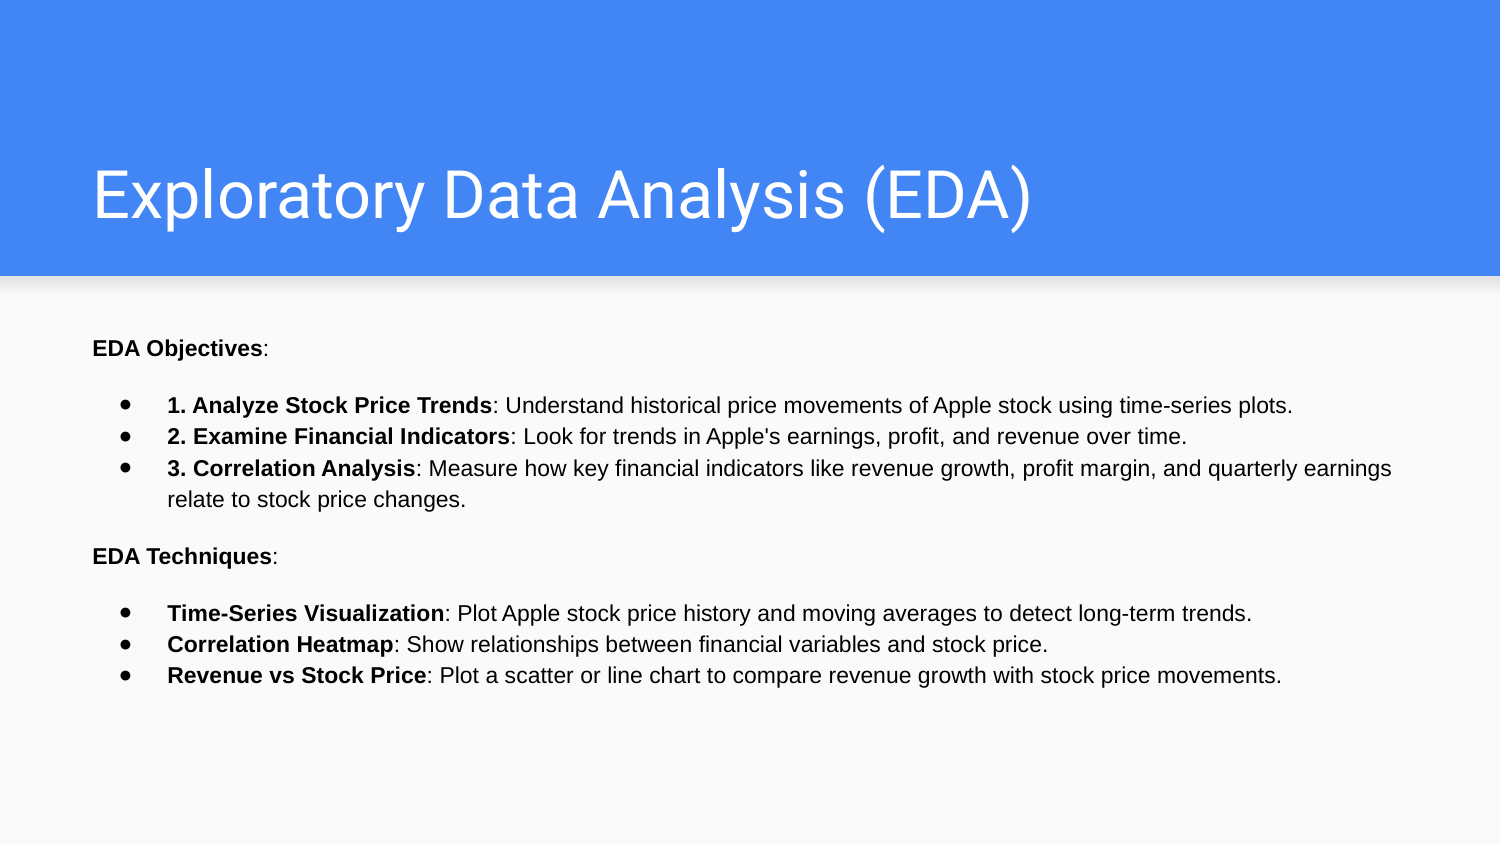

# Exploratory Data Analysis (EDA)
EDA Objectives:
1. Analyze Stock Price Trends: Understand historical price movements of Apple stock using time-series plots.
2. Examine Financial Indicators: Look for trends in Apple's earnings, profit, and revenue over time.
3. Correlation Analysis: Measure how key financial indicators like revenue growth, profit margin, and quarterly earnings relate to stock price changes.
EDA Techniques:
Time-Series Visualization: Plot Apple stock price history and moving averages to detect long-term trends.
Correlation Heatmap: Show relationships between financial variables and stock price.
Revenue vs Stock Price: Plot a scatter or line chart to compare revenue growth with stock price movements.